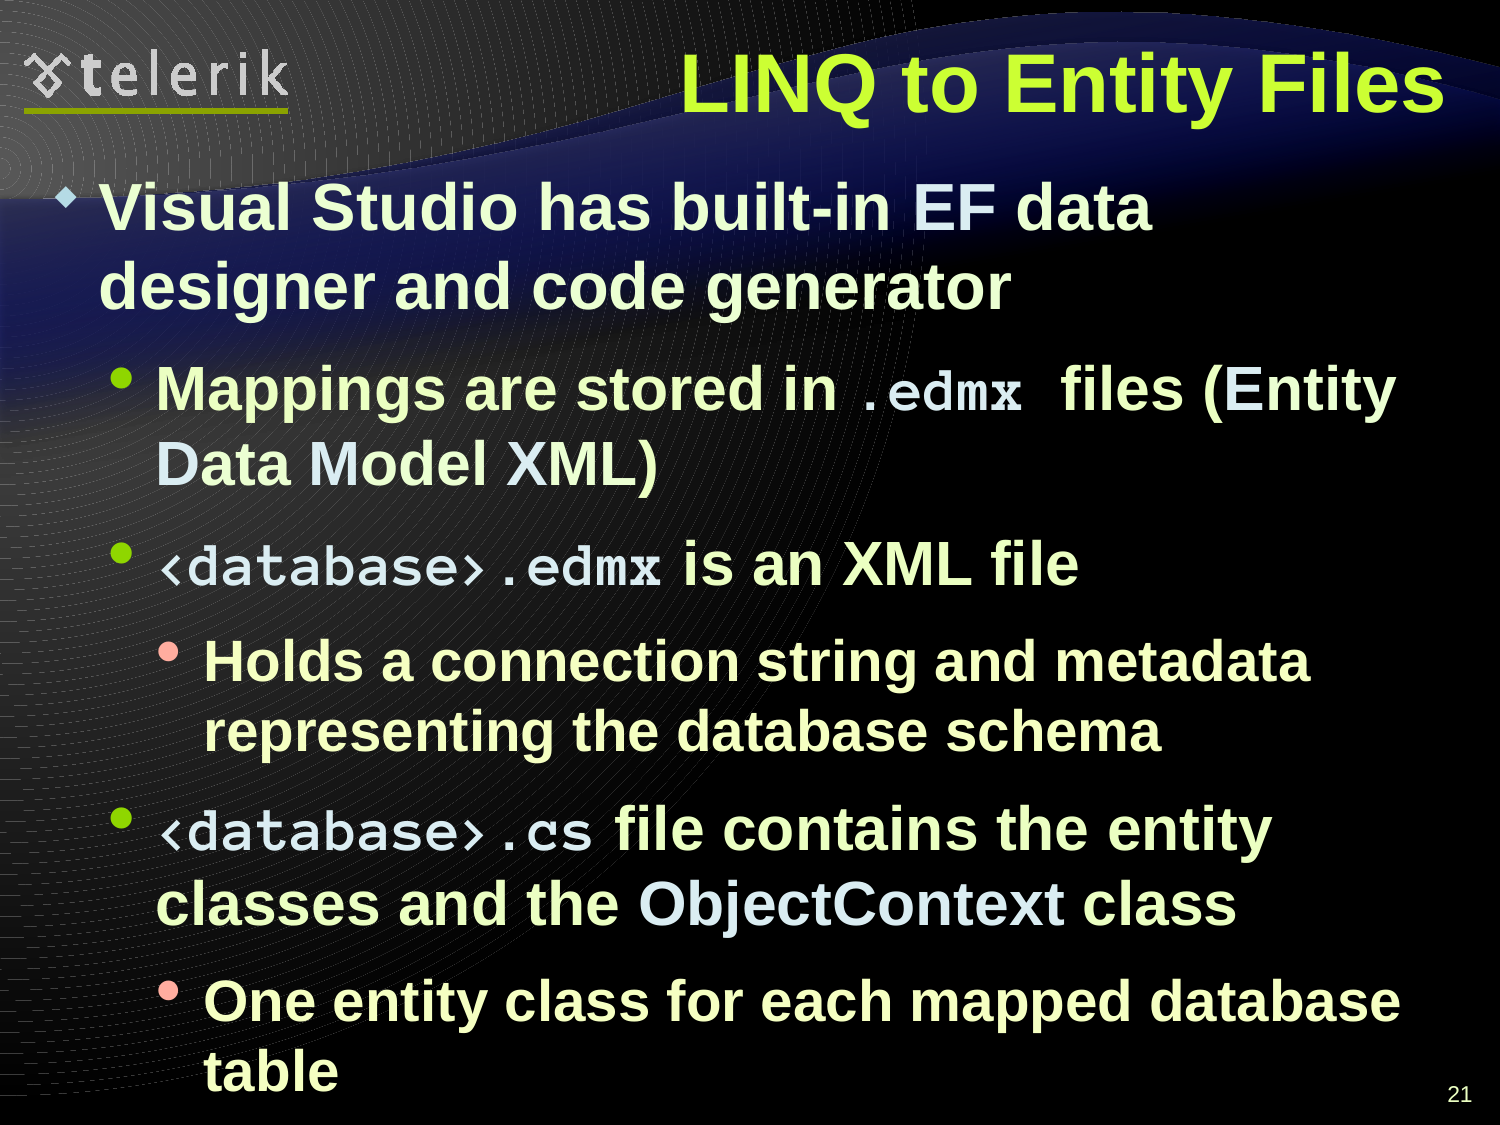

# LINQ to Entity Files
Visual Studio has built-in EF data designer and code generator
Mappings are stored in .edmx files (Entity Data Model XML)
<database>.edmx is an XML file
Holds a connection string and metadata representing the database schema
<database>.cs file contains the entity classes and the ObjectContext class
One entity class for each mapped database table
21